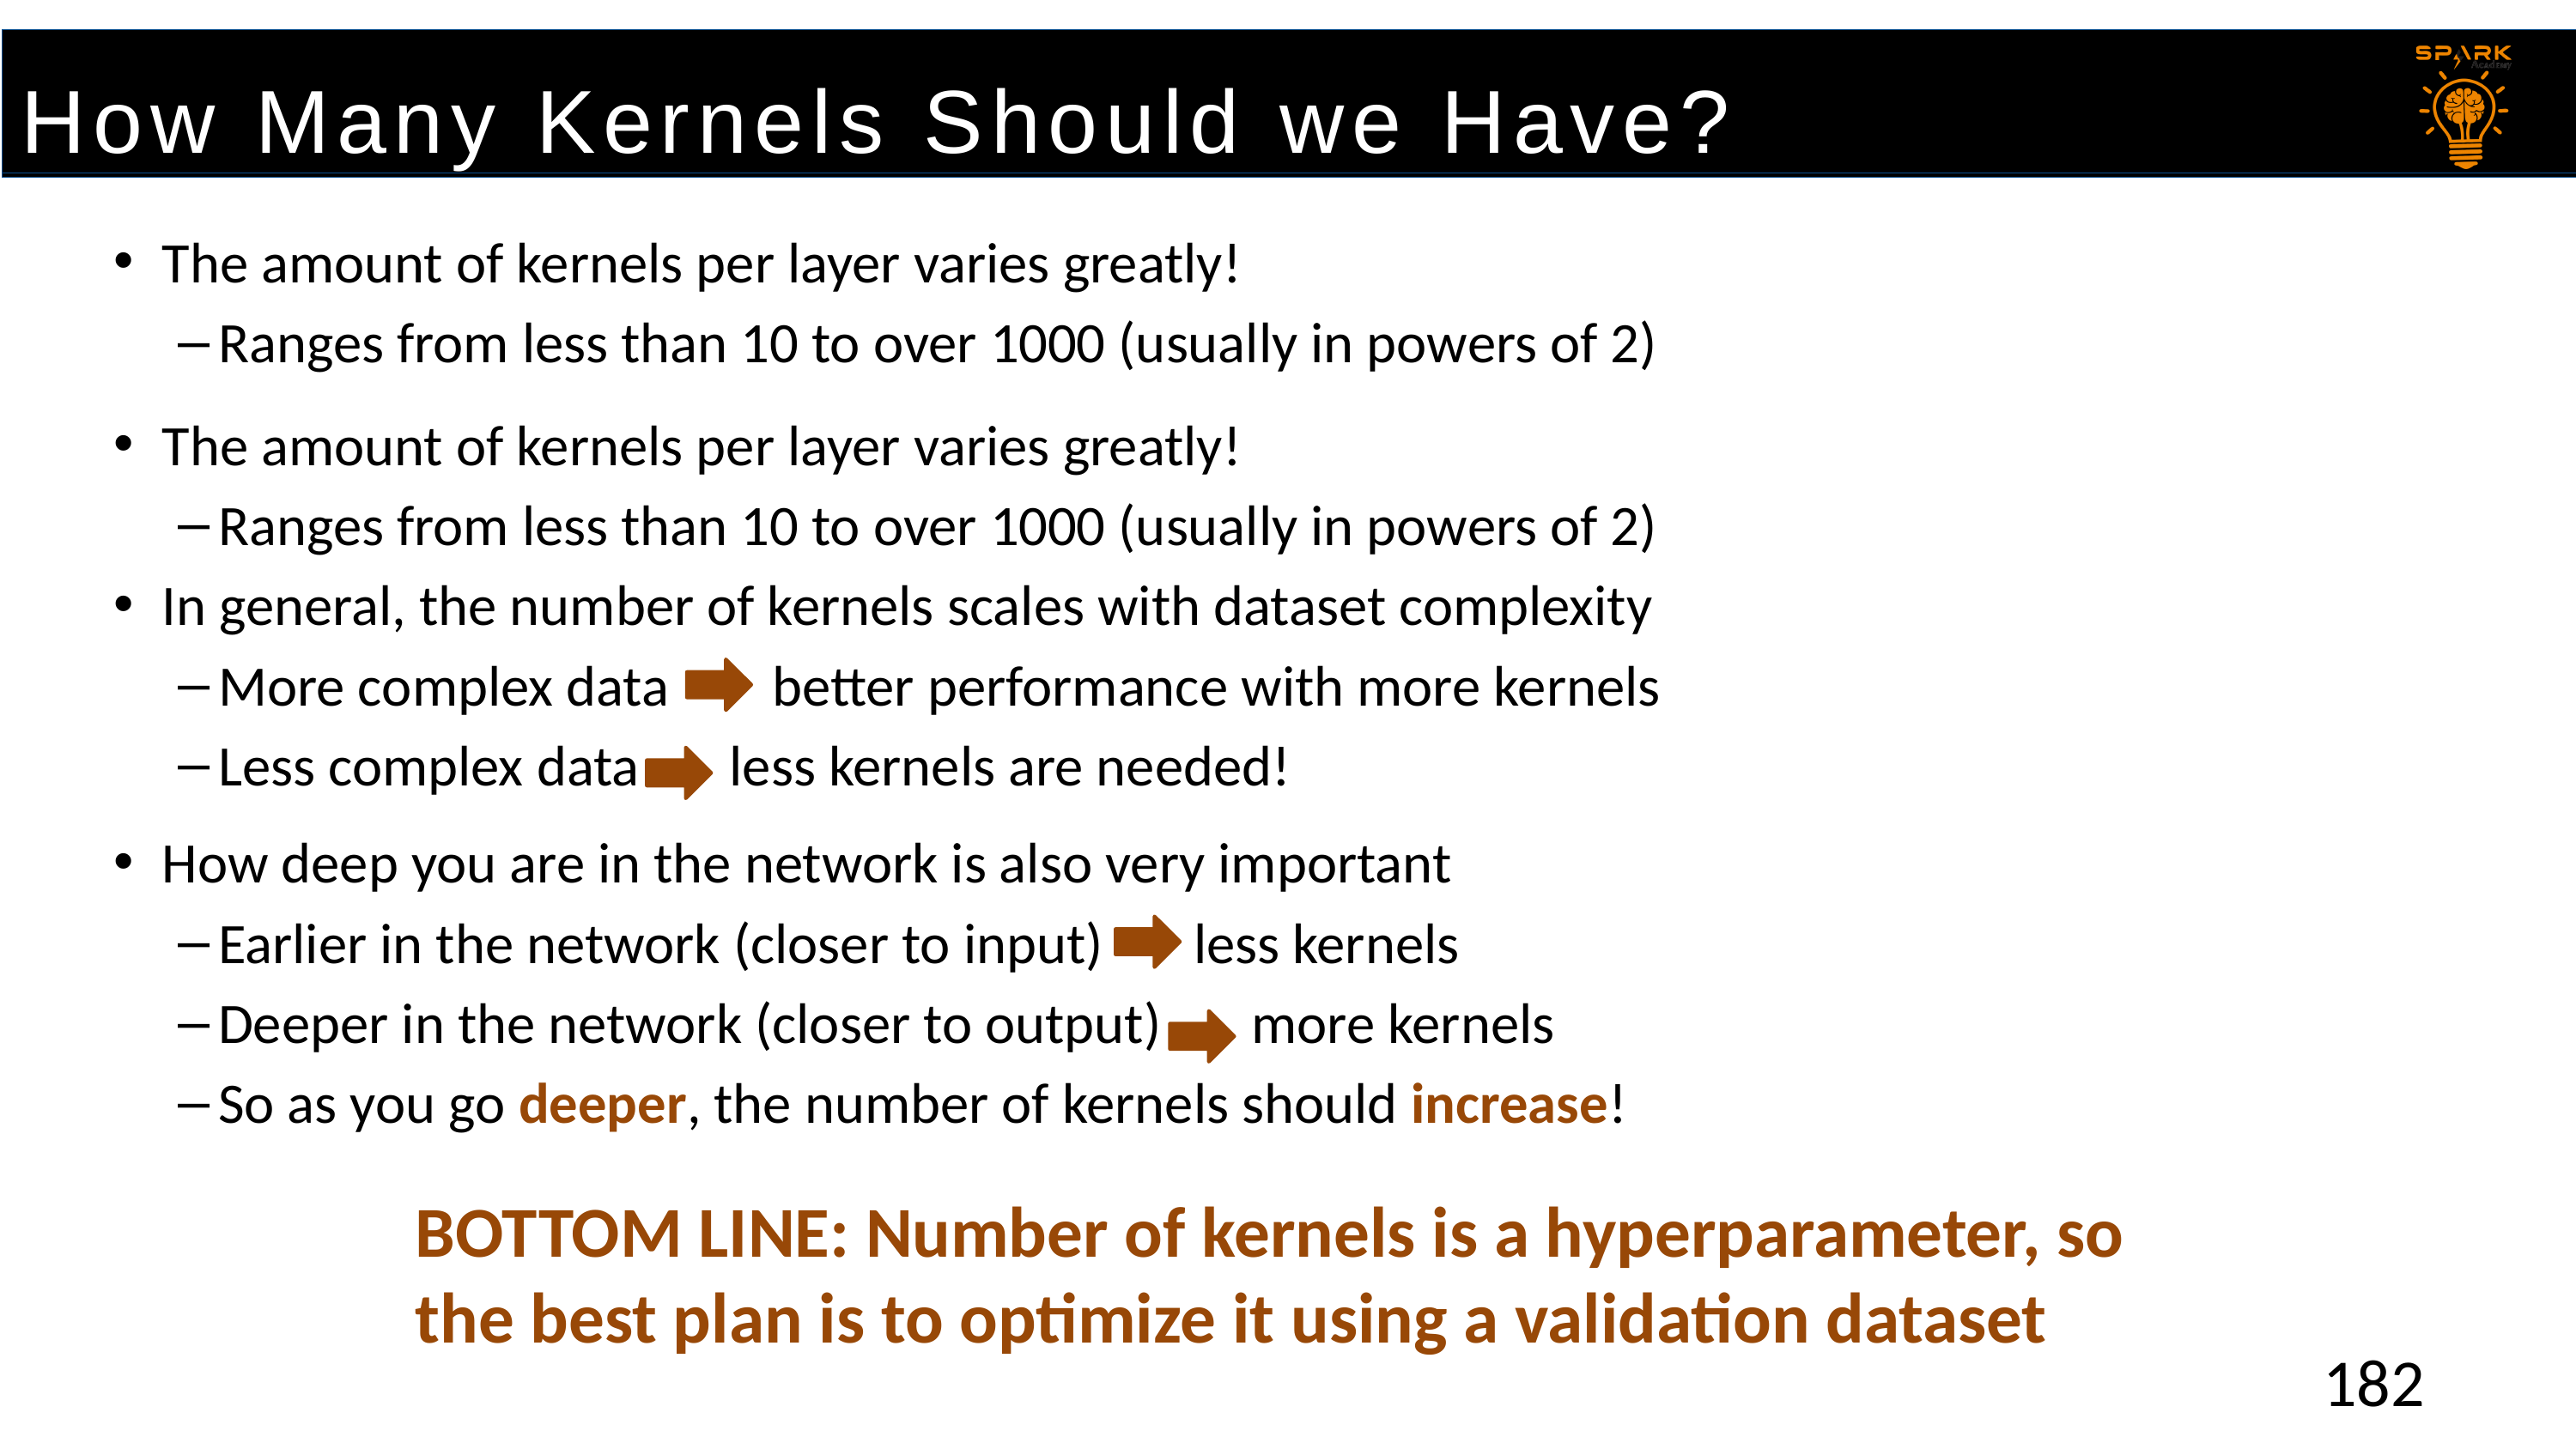

How Many Kernels Should we Have?

The amount of kernels per layer varies greatly!
Ranges from less than 10 to over 1000 (usually in powers of 2)
The amount of kernels per layer varies greatly!
Ranges from less than 10 to over 1000 (usually in powers of 2)
In general, the number of kernels scales with dataset complexity
More complex data        better performance with more kernels
Less complex data       less kernels are needed!

How deep you are in the network is also very important
Earlier in the network (closer to input)       less kernels
Deeper in the network (closer to output)       more kernels
So as you go deeper, the number of kernels should increase!

BOTTOM LINE: Number of kernels is a hyperparameter, so the best plan is to optimize it using a validation dataset
182
182